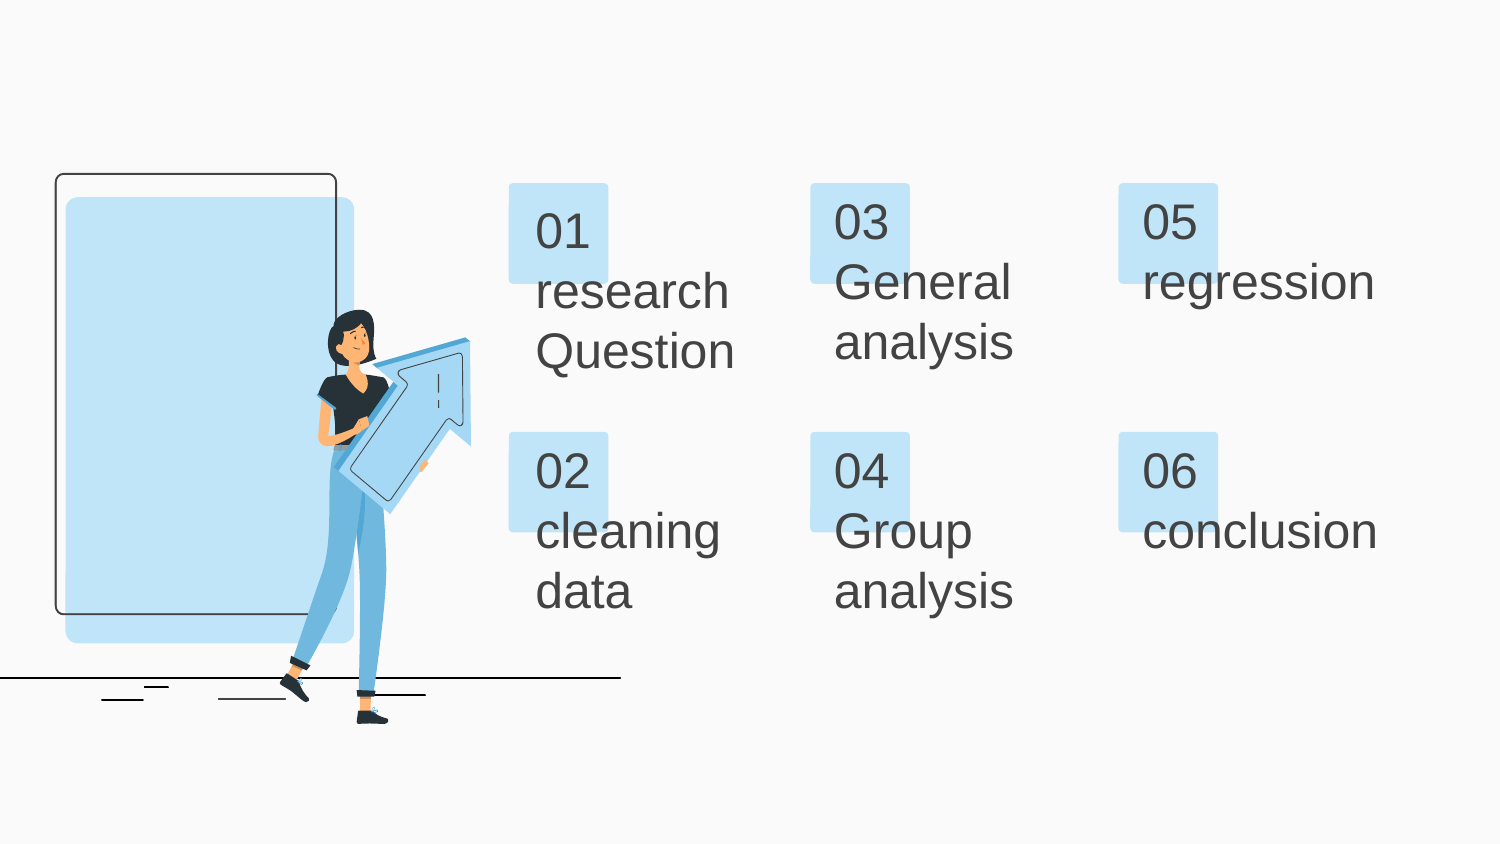

# 01
research
Question
03
General
analysis
05
regression

02
cleaning
data
04
Group
analysis
06
conclusion